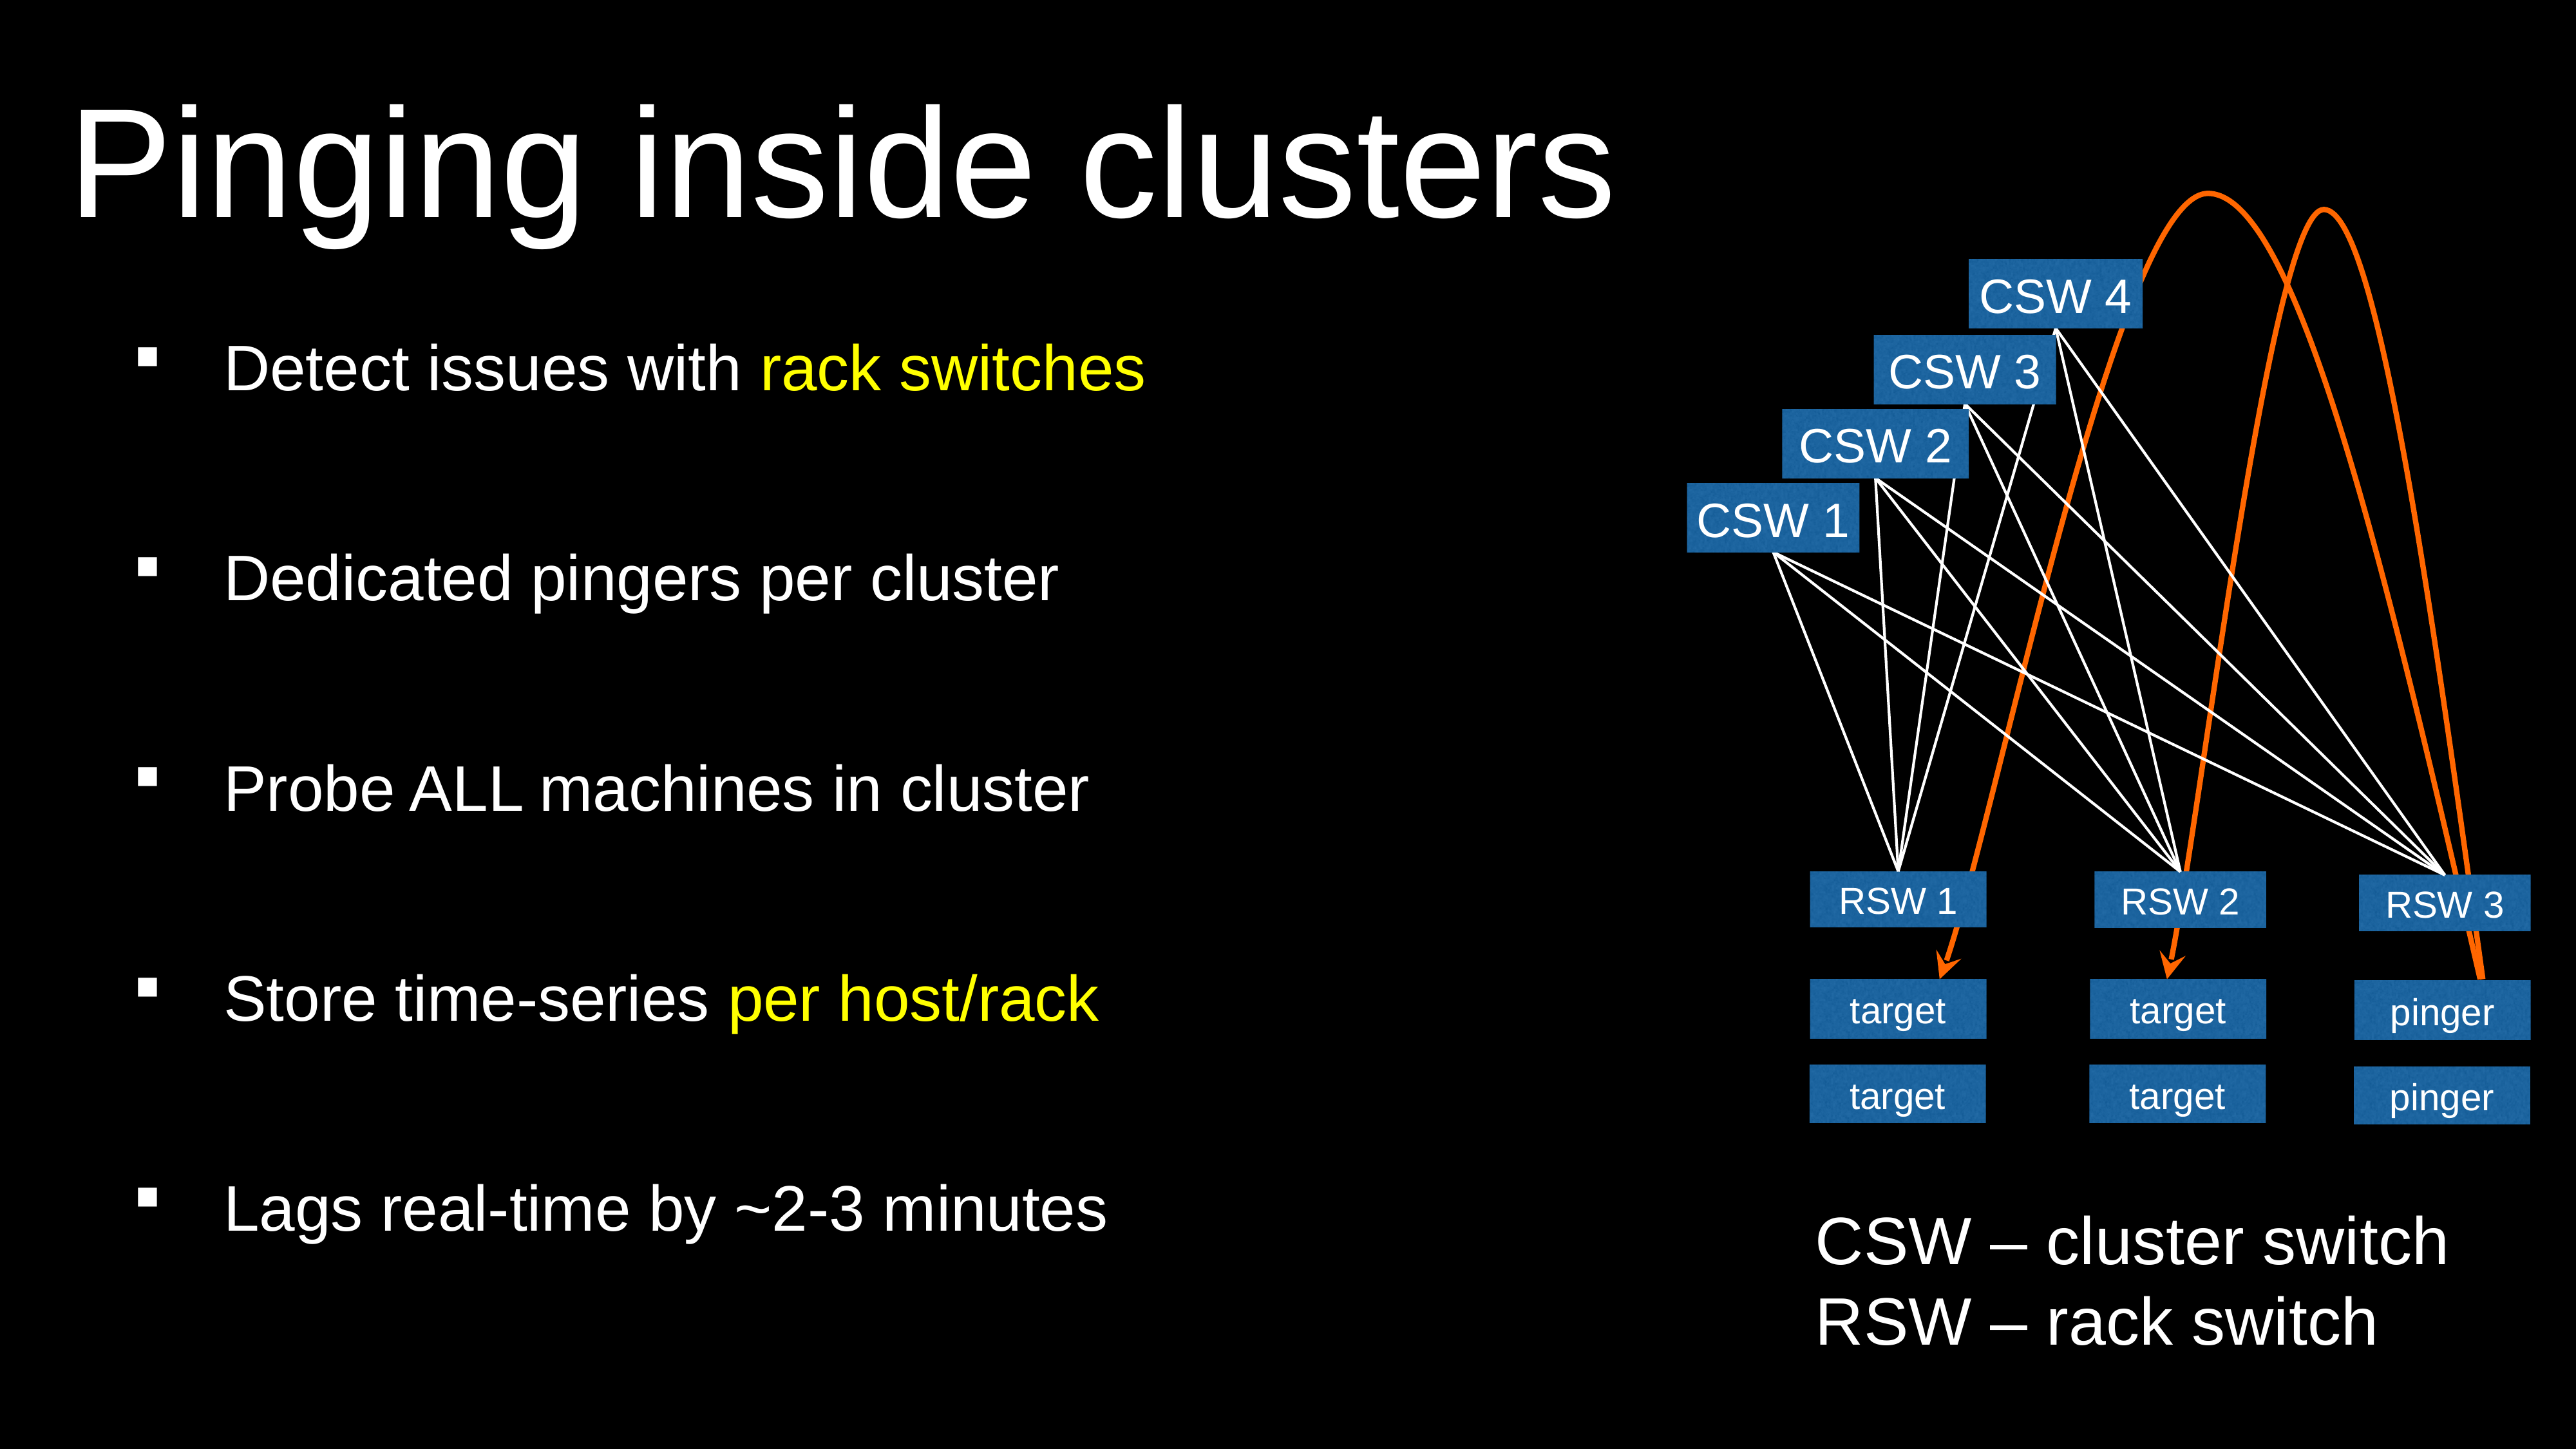

# Pinging inside clusters

CSW 4
Detect issues with rack switches

Dedicated pingers per cluster

Probe ALL machines in cluster

Store time-series per host/rack

Lags real-time by ~2-3 minutes

CSW 3
CSW 2
CSW 1
RSW 1
RSW 2
RSW 3
target
target
pinger
target
target
pinger
CSW – cluster switch
RSW – rack switch